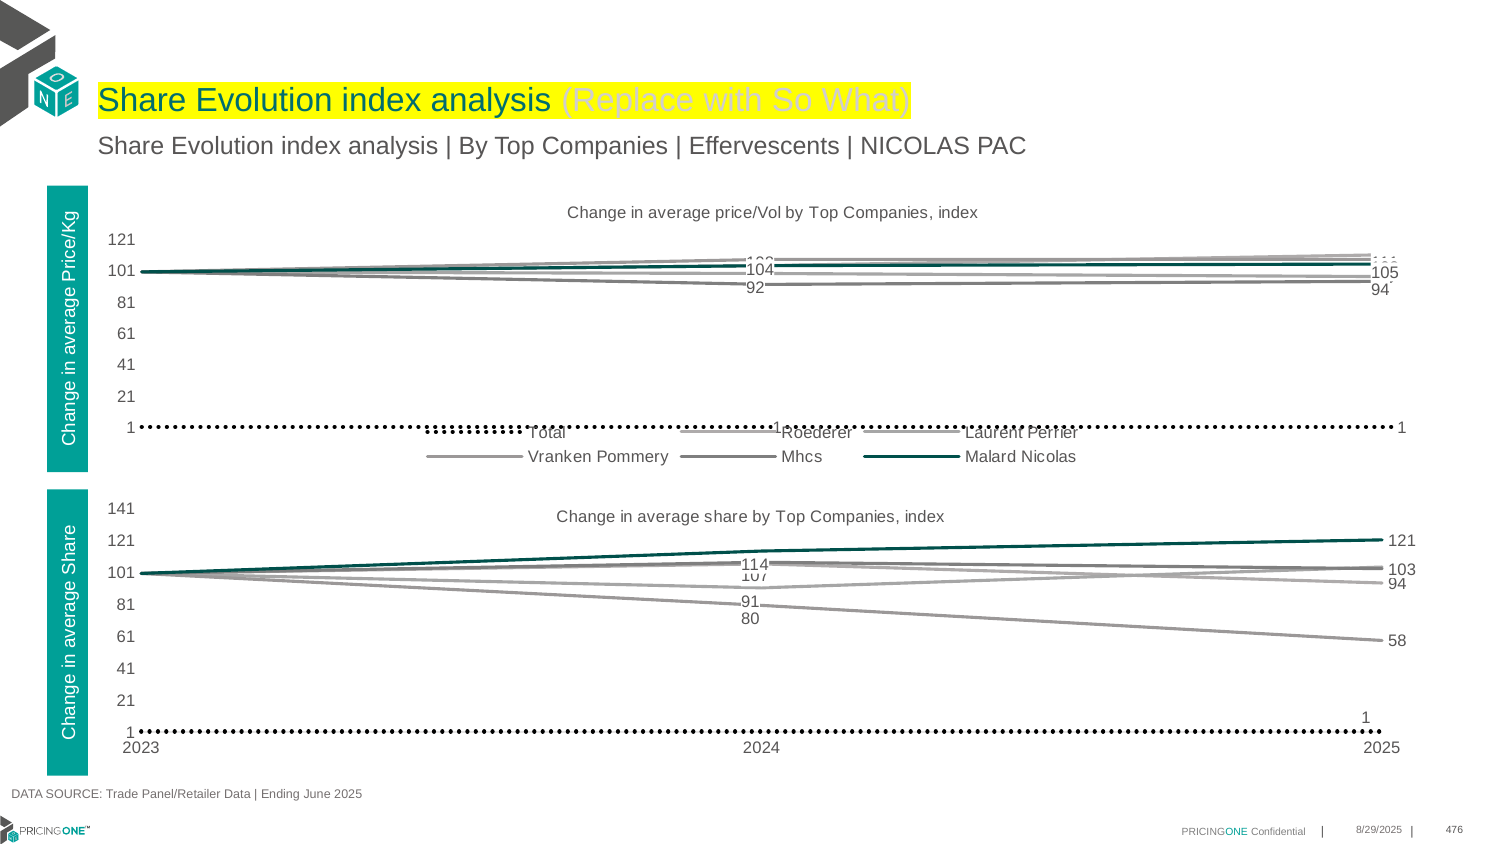

# Share Evolution index analysis (Replace with So What)
Share Evolution index analysis | By Top Companies | Effervescents | NICOLAS PAC

### Chart: Change in average price/Vol by Top Companies, index

| Category | Total | Roederer | Laurent Perrier | Vranken Pommery | Mhcs | Malard Nicolas |
|---|---|---|---|---|---|---|
| 2023 | 1.0 | 100.0 | 100.0 | 100.0 | 100.0 | 100.0 |
| 2024 | 1.0083073356989196 | 104.0 | 99.0 | 108.0 | 92.0 | 104.0 |
| 2025 | 0.987344510331579 | 111.0 | 97.0 | 108.0 | 94.0 | 105.0 |
Change in average Price/Kg

### Chart: Change in average share by Top Companies, index

| Category | Total | Roederer | Laurent Perrier | Vranken Pommery | Mhcs | Malard Nicolas |
|---|---|---|---|---|---|---|
| 2023 | 1.0 | 100.0 | 100.0 | 100.0 | 100.0 | 100.0 |
| 2024 | 1.0 | 106.0 | 91.0 | 80.0 | 107.0 | 114.0 |
| 2025 | 1.0 | 94.0 | 104.0 | 58.0 | 103.0 | 121.0 |
Change in average Share
DATA SOURCE: Trade Panel/Retailer Data | Ending June 2025

8/29/2025
476